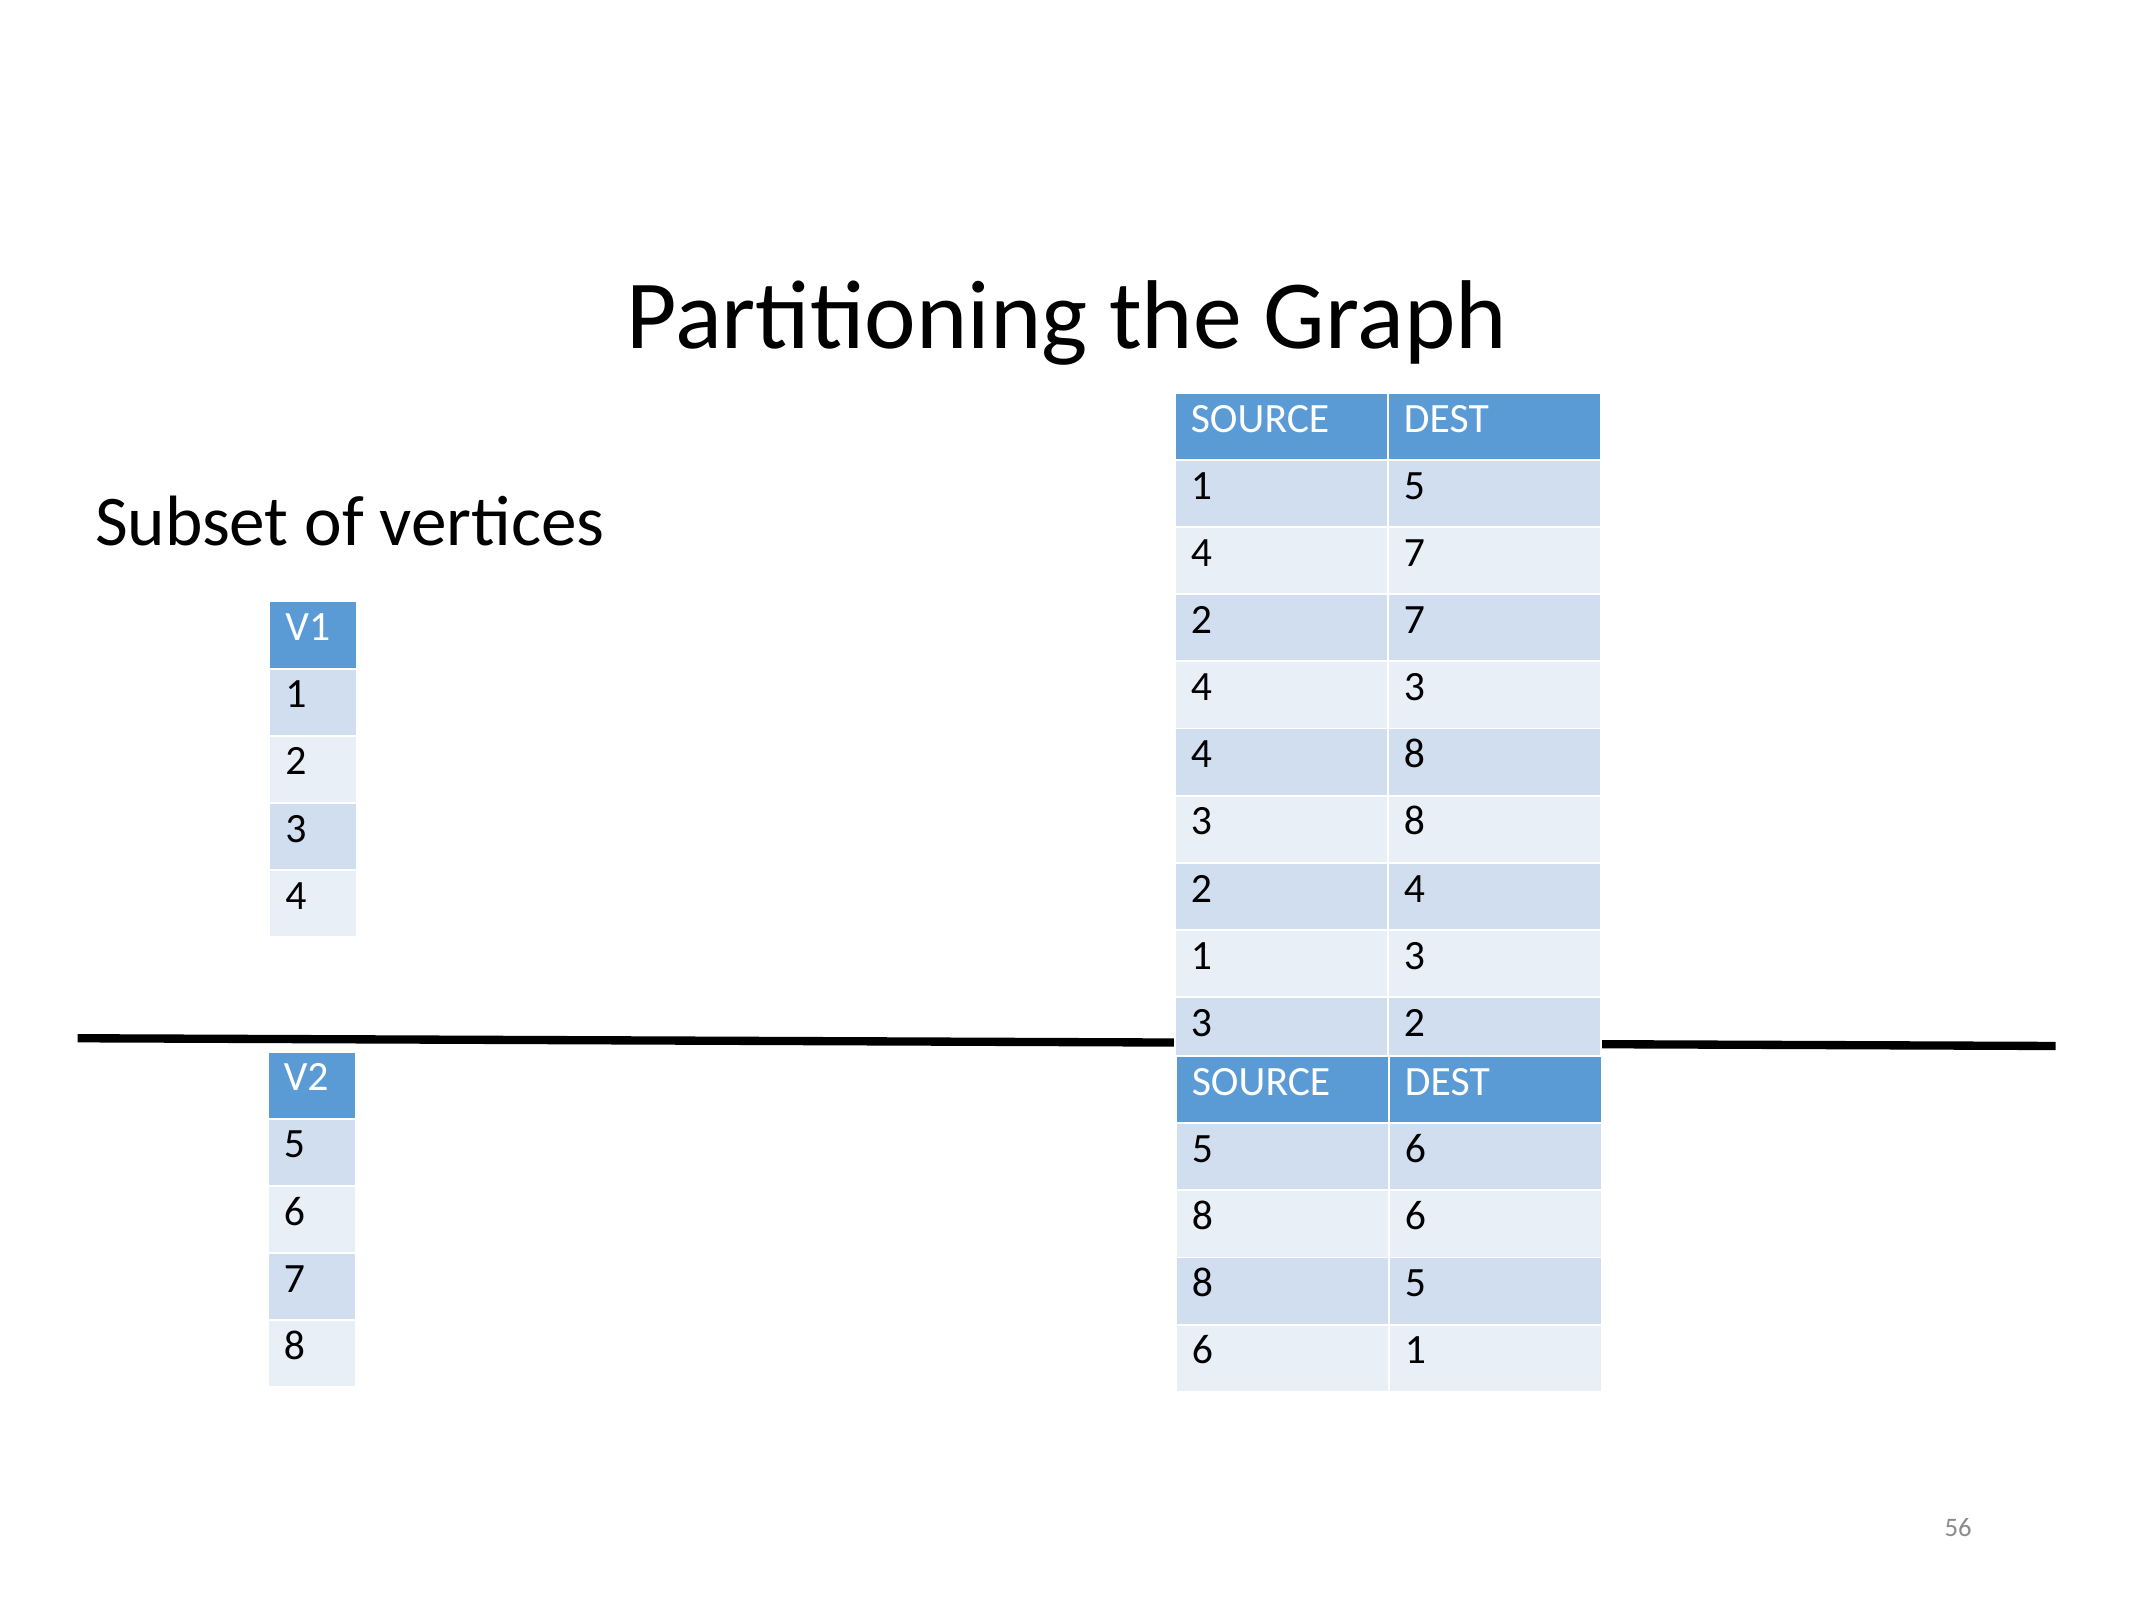

# Partitioning the Graph
| SOURCE | DEST |
| --- | --- |
| 1 | 5 |
| 4 | 7 |
| 2 | 7 |
| 4 | 3 |
| 4 | 8 |
| 3 | 8 |
| 2 | 4 |
| 1 | 3 |
| 3 | 2 |
Subset of vertices
| V1 |
| --- |
| 1 |
| 2 |
| 3 |
| 4 |
| V2 |
| --- |
| 5 |
| 6 |
| 7 |
| 8 |
| SOURCE | DEST |
| --- | --- |
| 5 | 6 |
| 8 | 6 |
| 8 | 5 |
| 6 | 1 |
56